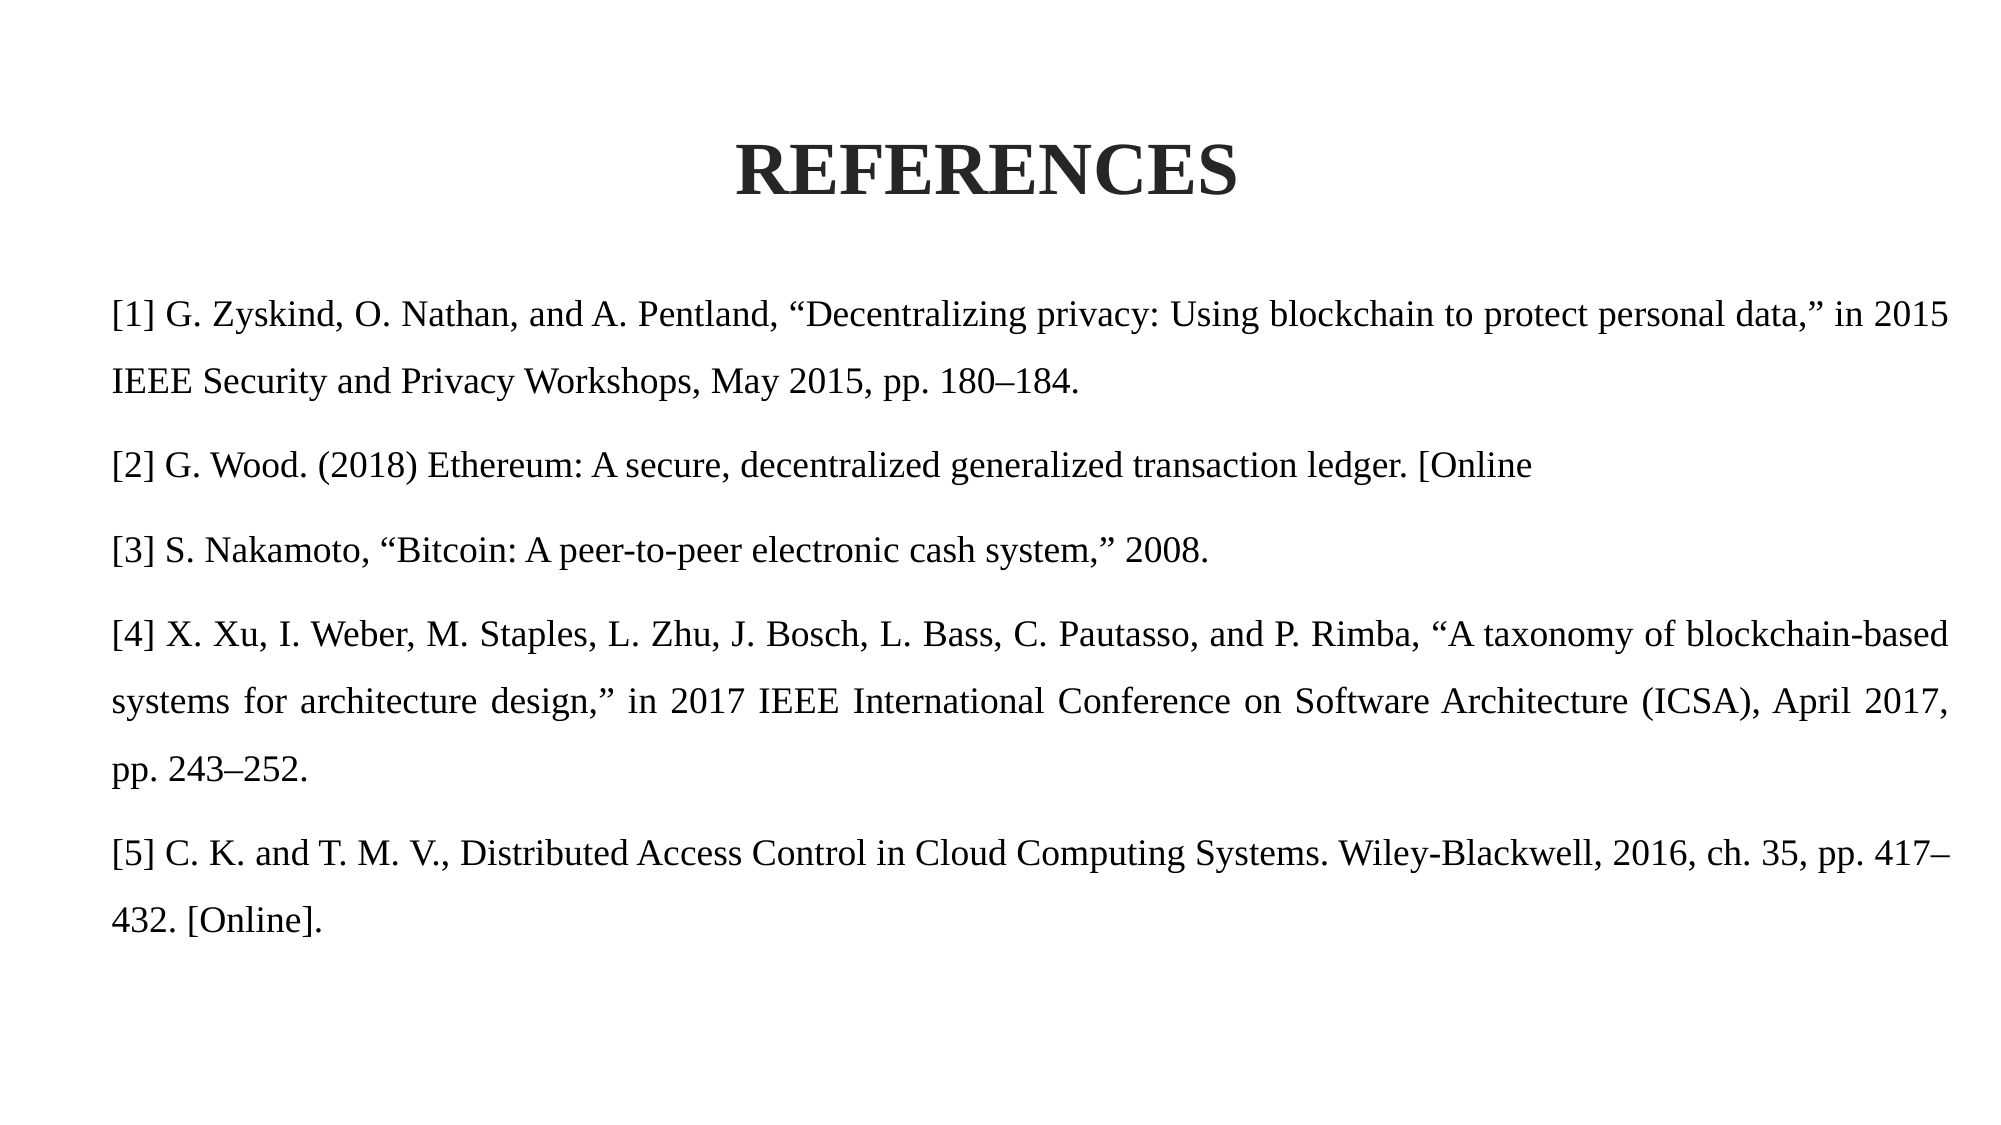

REFERENCES
[1] G. Zyskind, O. Nathan, and A. Pentland, “Decentralizing privacy: Using blockchain to protect personal data,” in 2015 IEEE Security and Privacy Workshops, May 2015, pp. 180–184.
[2] G. Wood. (2018) Ethereum: A secure, decentralized generalized transaction ledger. [Online
[3] S. Nakamoto, “Bitcoin: A peer-to-peer electronic cash system,” 2008.
[4] X. Xu, I. Weber, M. Staples, L. Zhu, J. Bosch, L. Bass, C. Pautasso, and P. Rimba, “A taxonomy of blockchain-based systems for architecture design,” in 2017 IEEE International Conference on Software Architecture (ICSA), April 2017, pp. 243–252.
[5] C. K. and T. M. V., Distributed Access Control in Cloud Computing Systems. Wiley-Blackwell, 2016, ch. 35, pp. 417– 432. [Online].